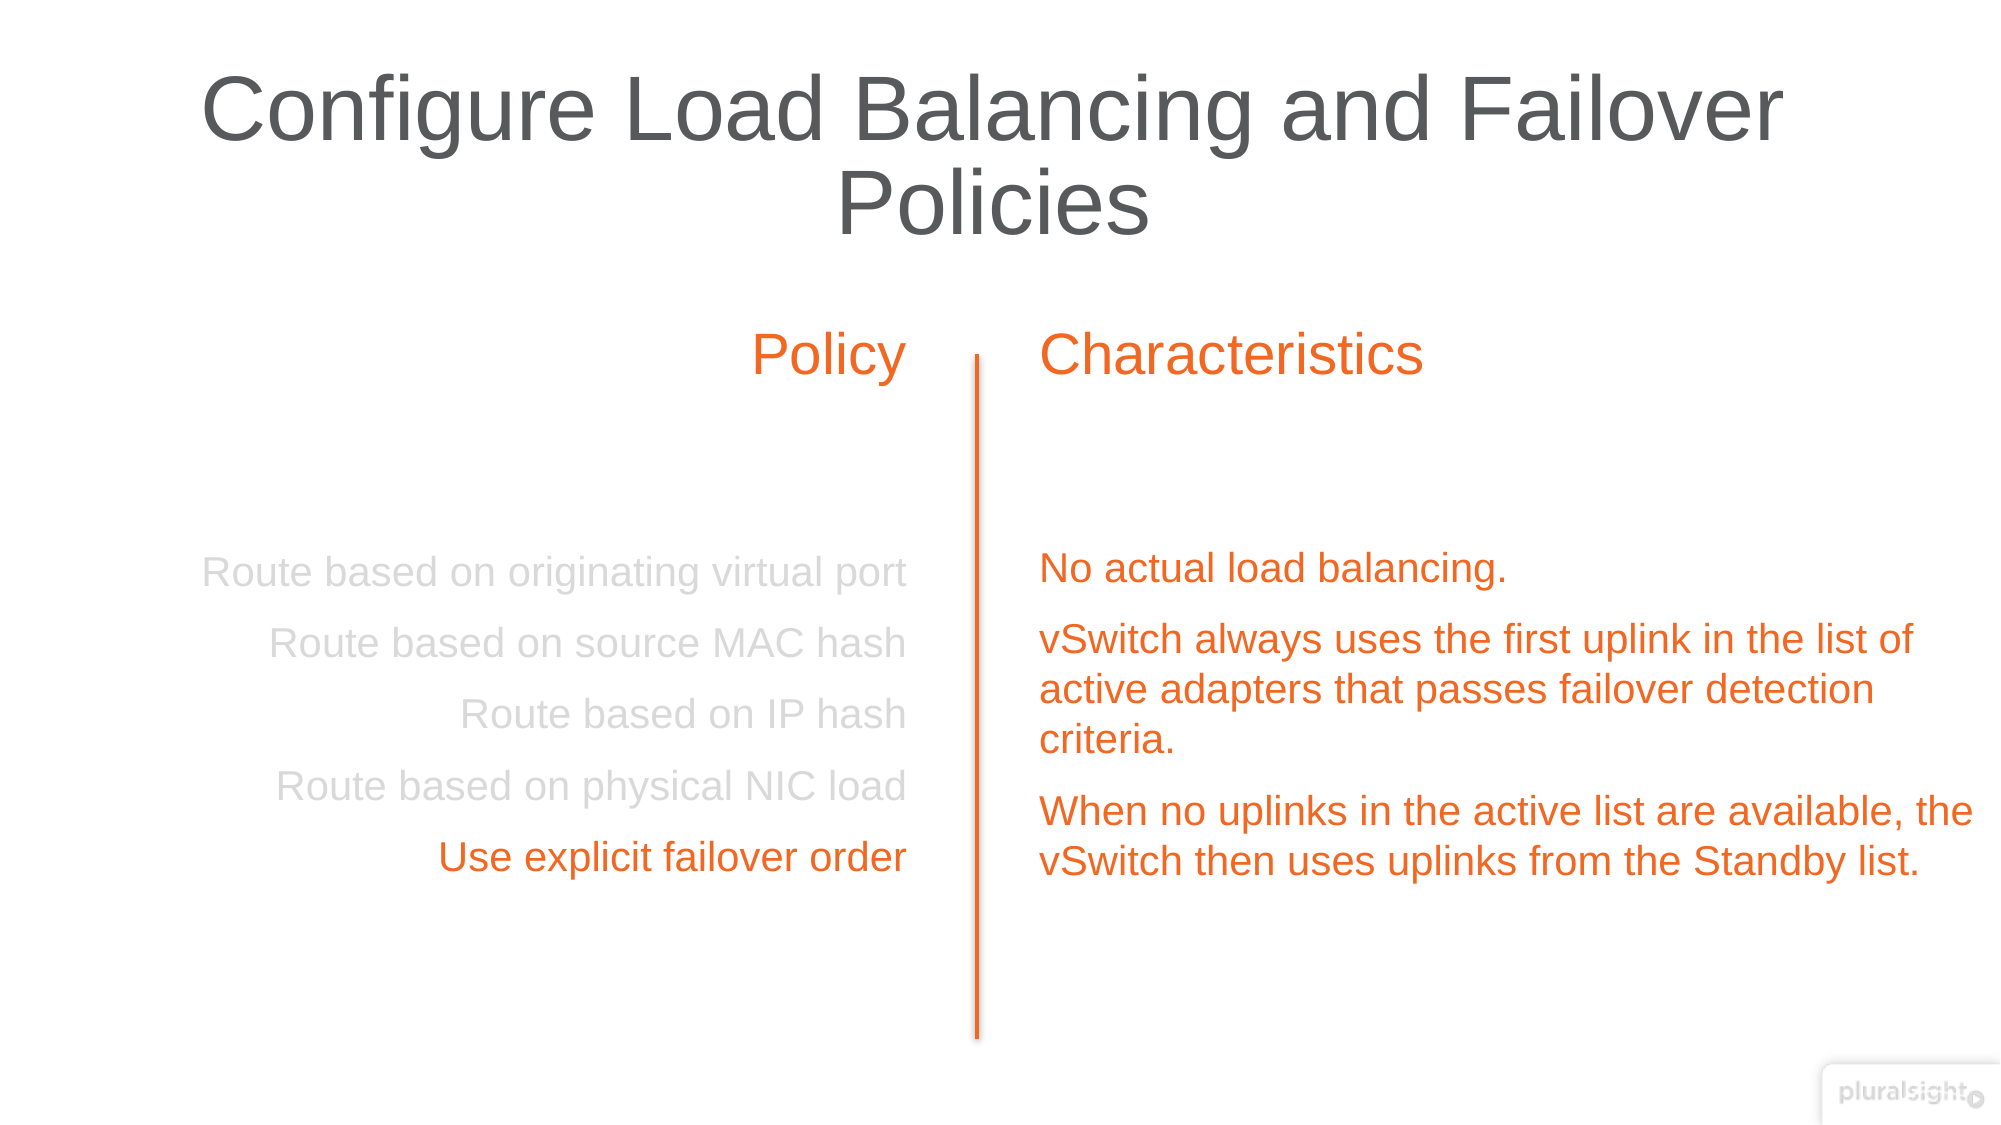

# Configure Load Balancing and Failover Policies
Policy
Characteristics
Route based on originating virtual port
Route based on source MAC hash
Route based on IP hash
Route based on physical NIC load
Use explicit failover order
No actual load balancing.
vSwitch always uses the first uplink in the list of active adapters that passes failover detection criteria.
When no uplinks in the active list are available, the vSwitch then uses uplinks from the Standby list.